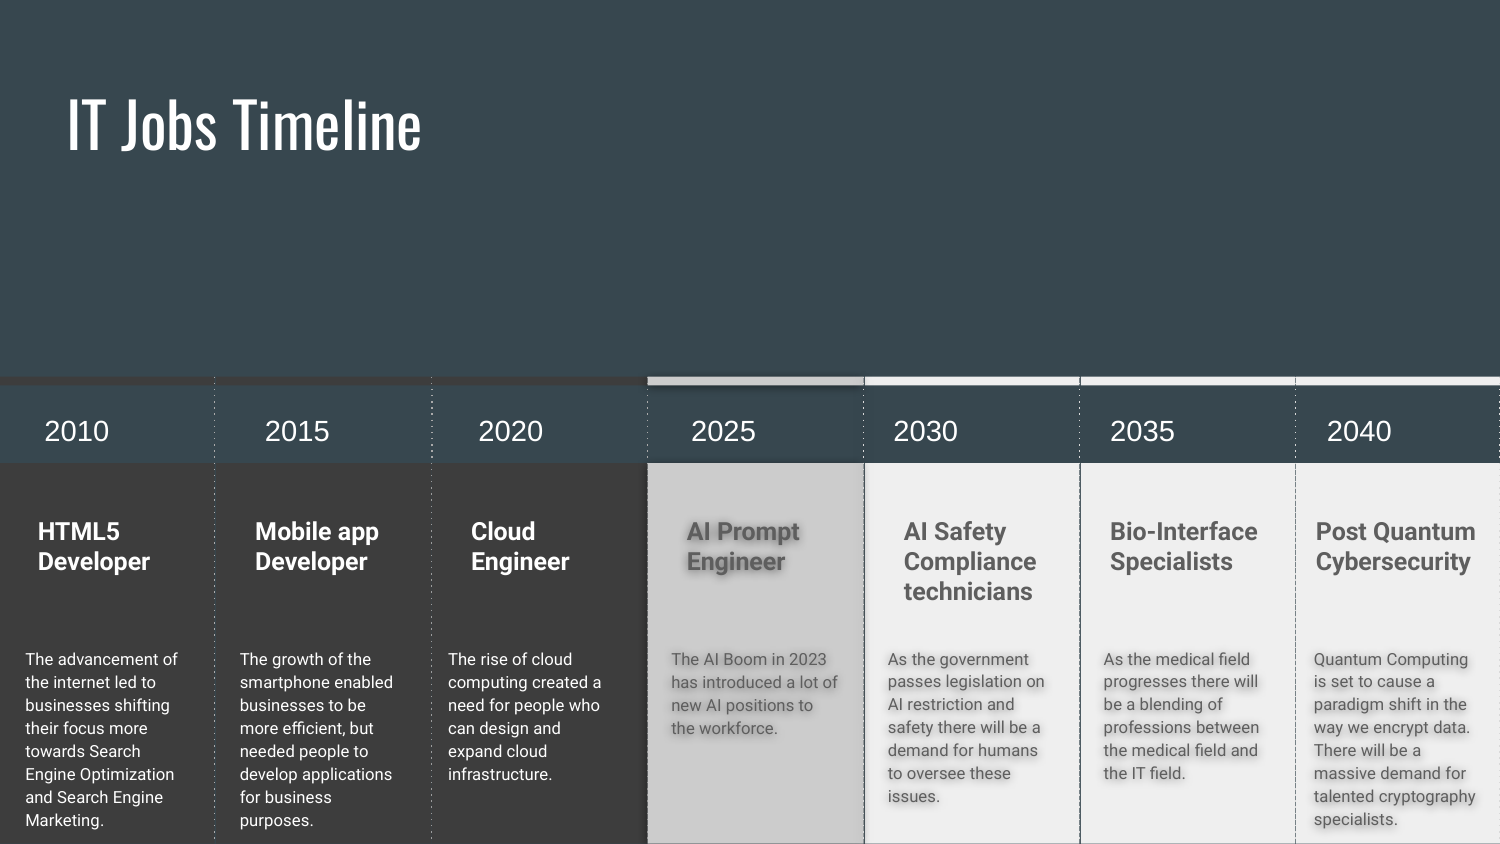

# IT Jobs Timeline

HTML5 Developer
The advancement of the internet led to businesses shifting their focus more towards Search Engine Optimization and Search Engine Marketing.

Cloud Engineer
The rise of cloud computing created a need for people who can design and expand cloud infrastructure.

AI Safety Compliance technicians

Mobile app Developer
The growth of the smartphone enabled businesses to be more efficient, but needed people to develop applications for business purposes.

AI Prompt Engineer
The AI Boom in 2023 has introduced a lot of new AI positions to the workforce.

Bio-Interface Specialists

Post Quantum
Cybersecurity

2010
2015
2020
2025
2030
2035
2040
As the government passes legislation on AI restriction and safety there will be a demand for humans to oversee these issues.
As the medical field progresses there will be a blending of professions between the medical field and the IT field.
Quantum Computing is set to cause a paradigm shift in the way we encrypt data. There will be a massive demand for talented cryptography specialists.